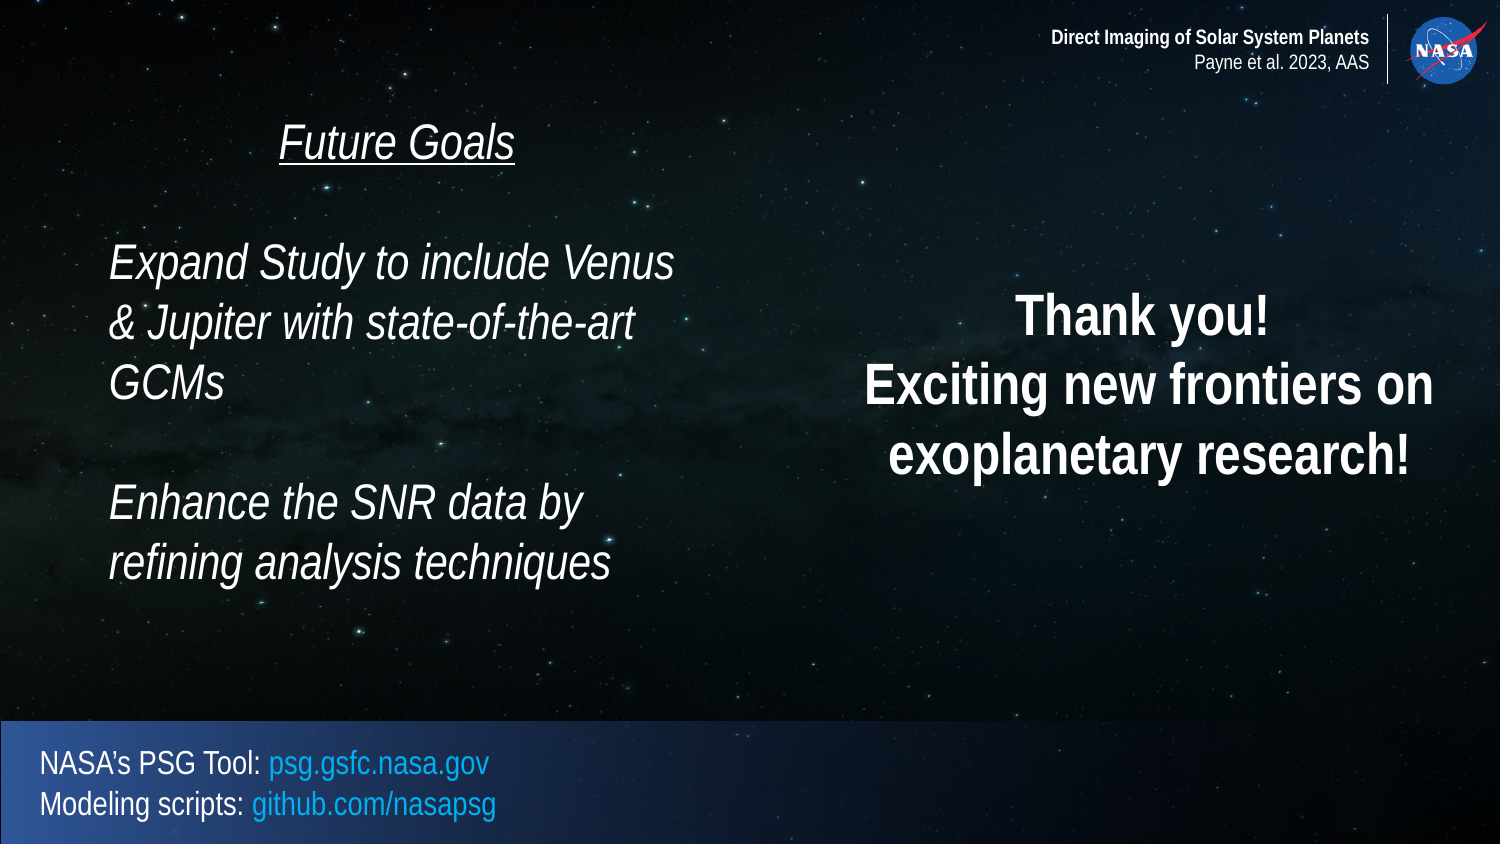

Future Goals

Expand Study to include Venus & Jupiter with state-of-the-art GCMs

Enhance the SNR data by refining analysis techniques

Thank you!
Exciting new frontiers on exoplanetary research!

NASA’s PSG Tool: psg.gsfc.nasa.gov
Modeling scripts: github.com/nasapsg